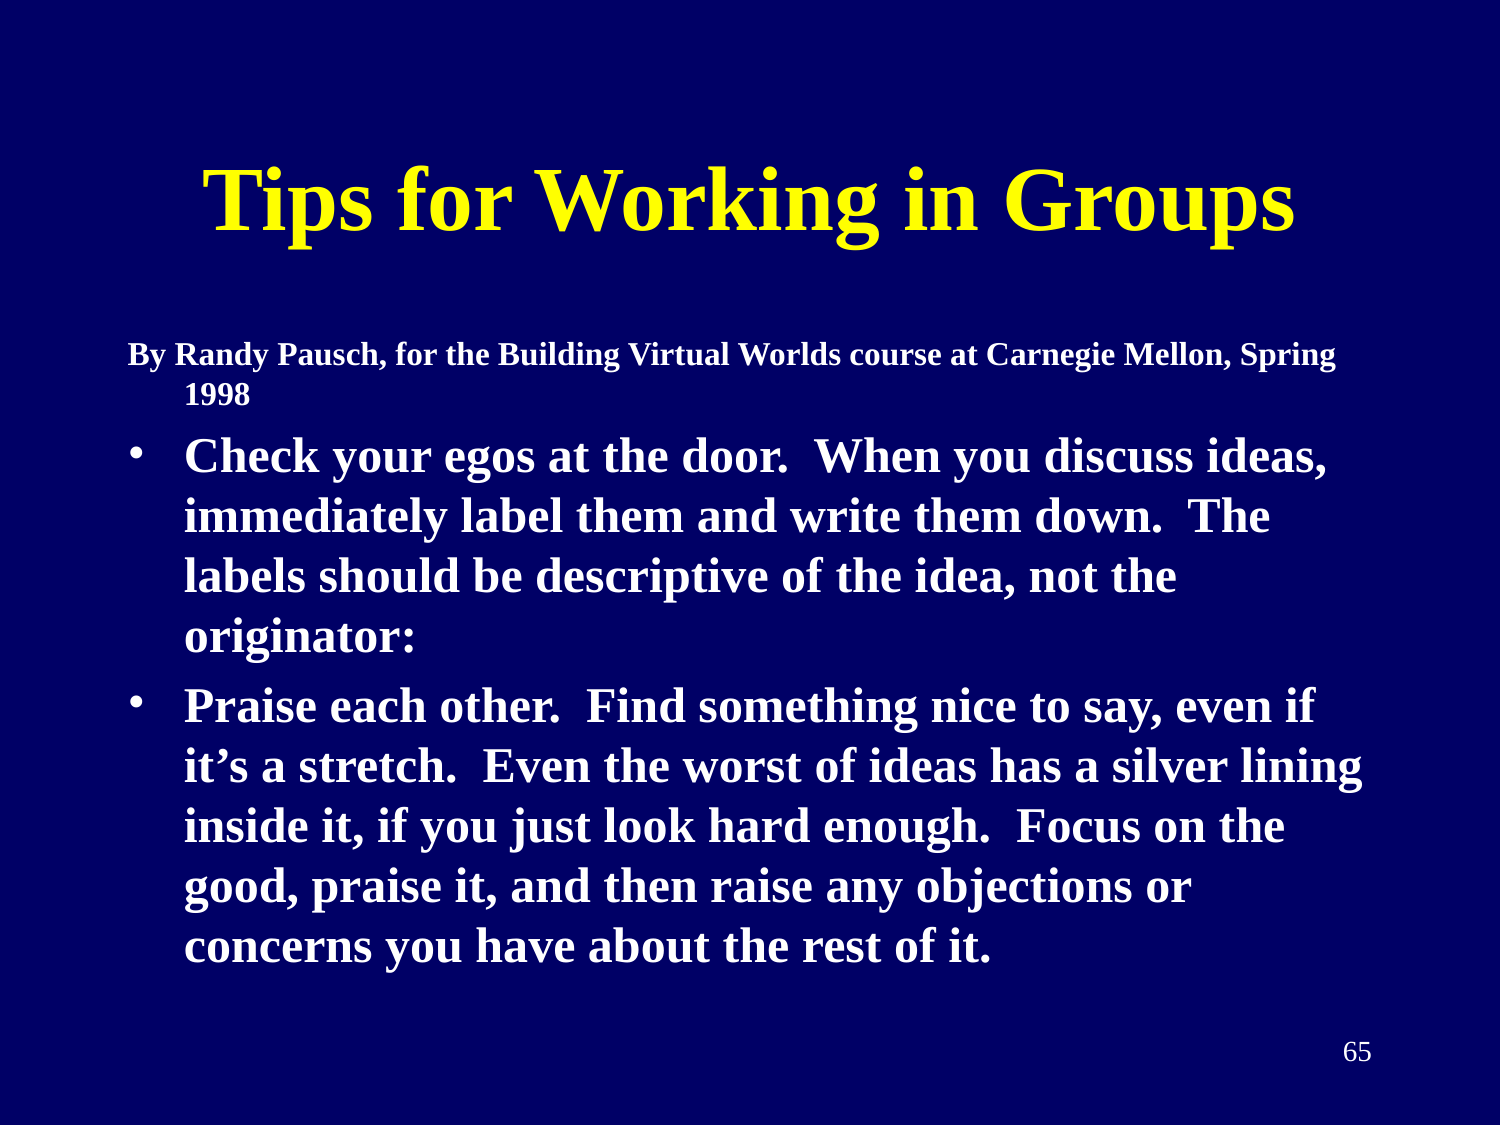

# Tips for Working in Groups
By Randy Pausch, for the Building Virtual Worlds course at Carnegie Mellon, Spring 1998
Check your egos at the door.  When you discuss ideas, immediately label them and write them down.  The labels should be descriptive of the idea, not the originator:
Praise each other.  Find something nice to say, even if it’s a stretch.  Even the worst of ideas has a silver lining inside it, if you just look hard enough.  Focus on the good, praise it, and then raise any objections or concerns you have about the rest of it.
65